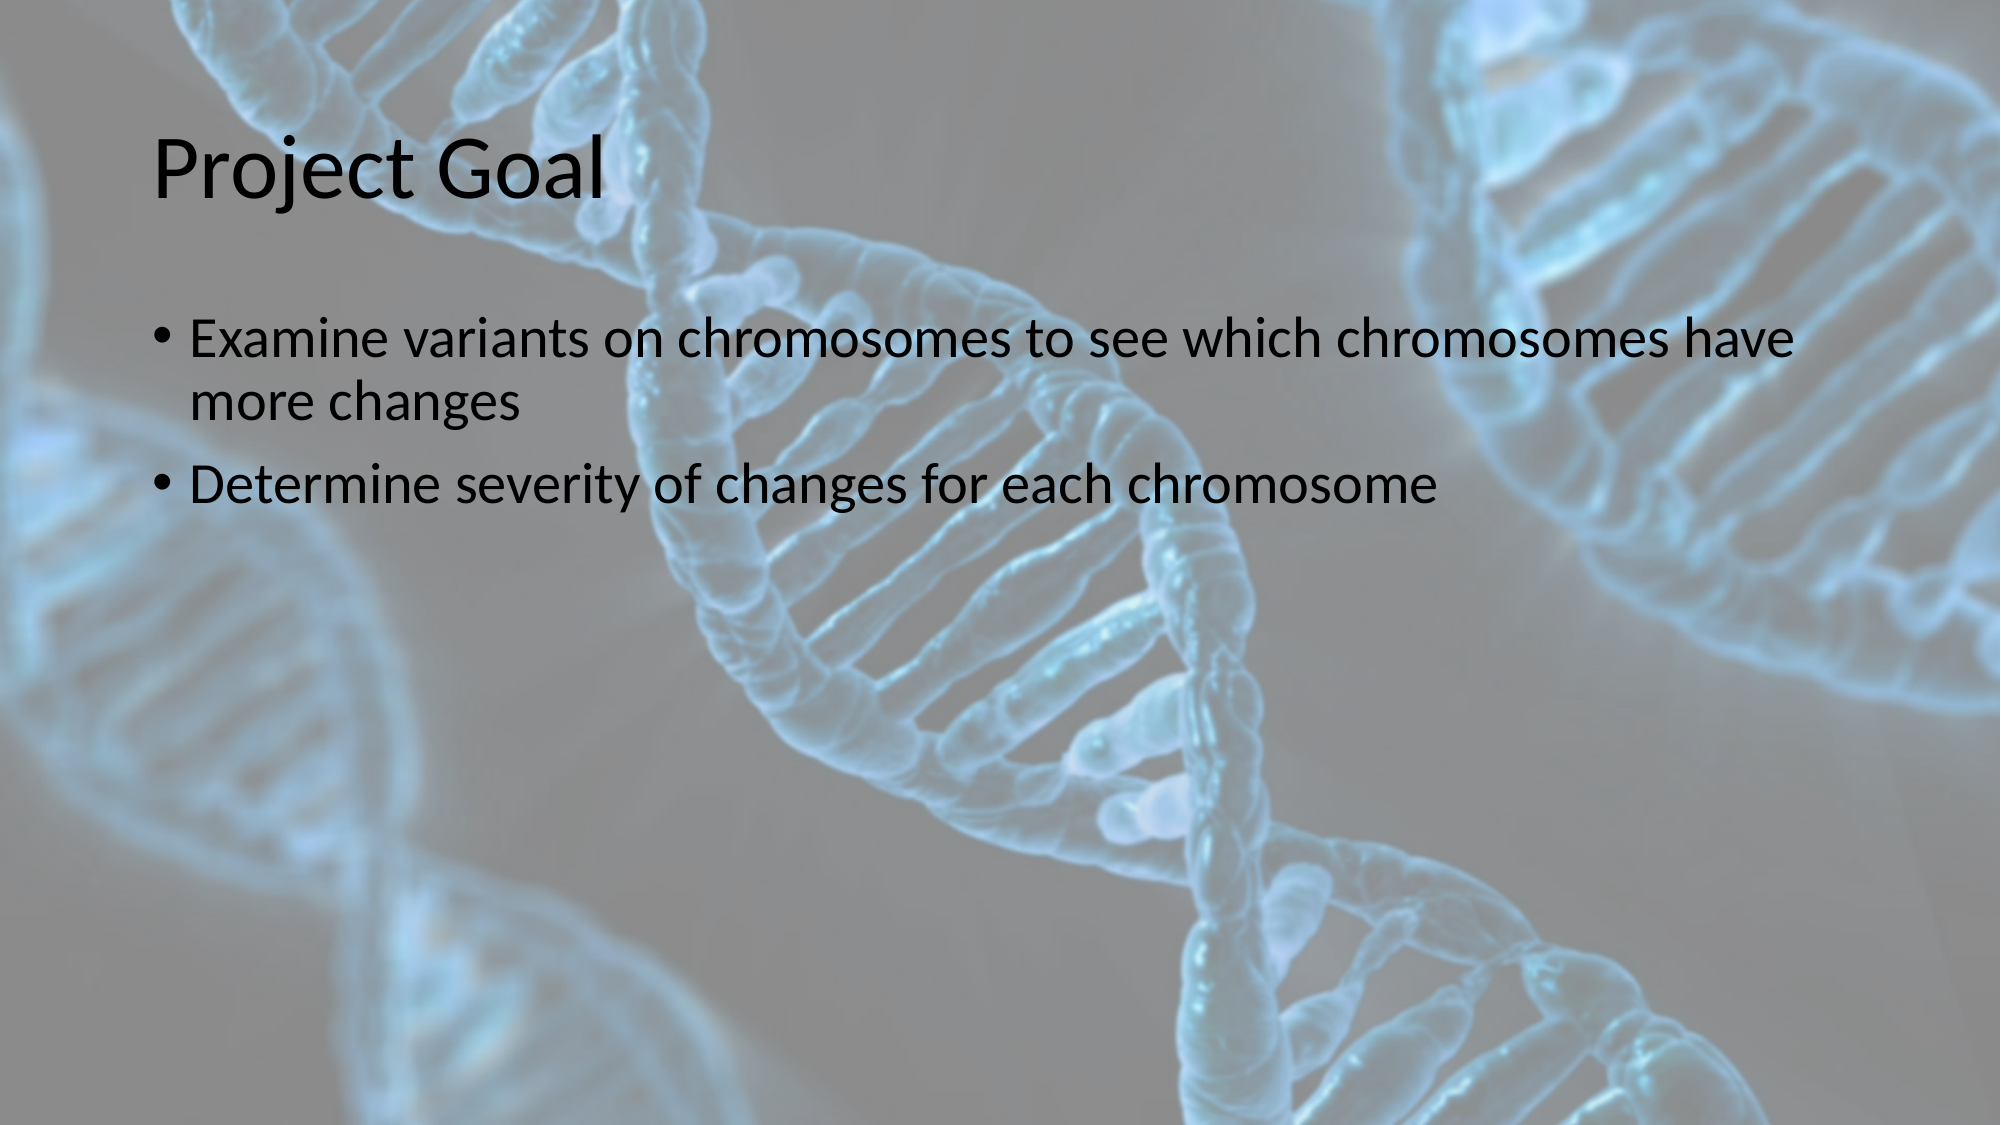

# Project Goal
Examine variants on chromosomes to see which chromosomes have more changes
Determine severity of changes for each chromosome